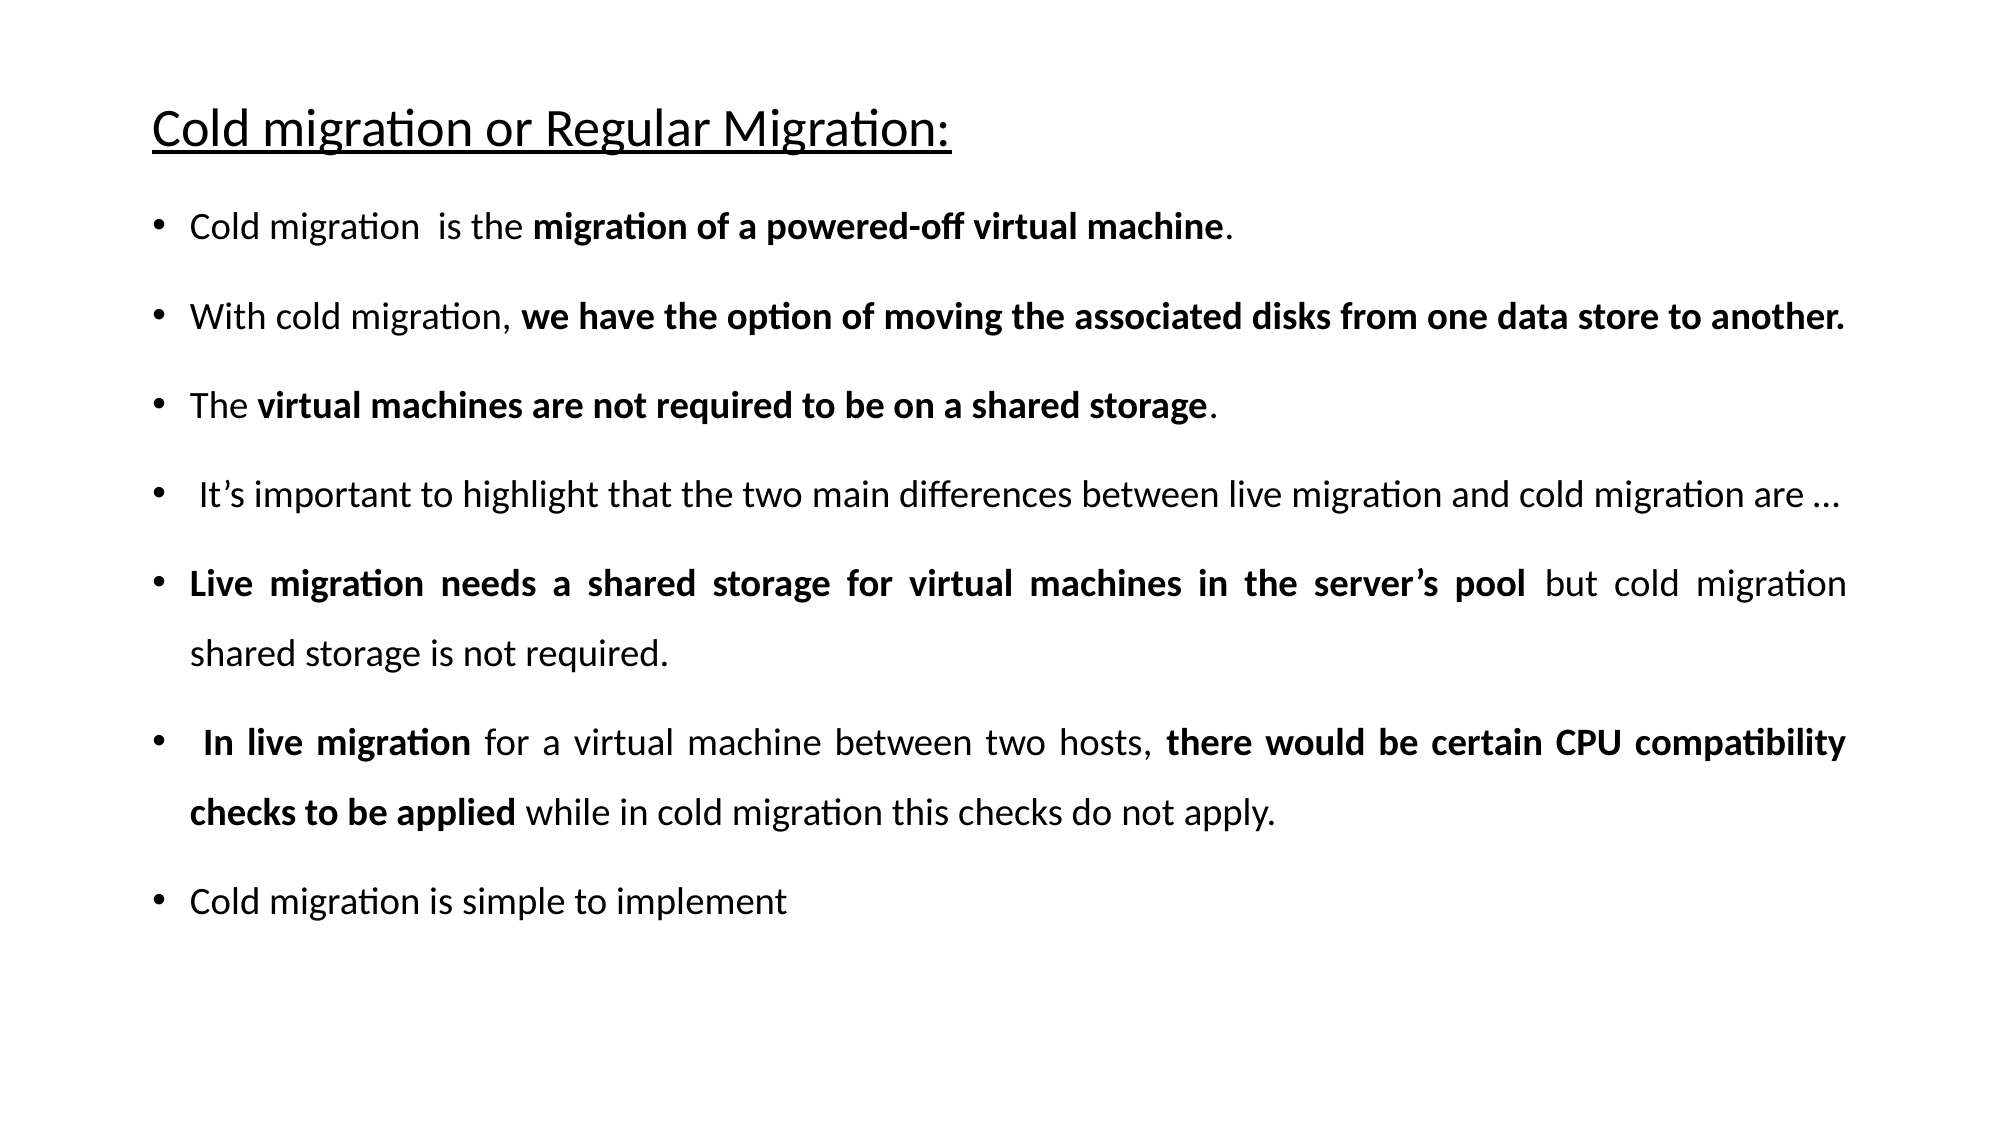

Cold migration or Regular Migration:
Cold migration  is the migration of a powered-off virtual machine.
With cold migration, we have the option of moving the associated disks from one data store to another.
The virtual machines are not required to be on a shared storage.
 It’s important to highlight that the two main differences between live migration and cold migration are …
Live migration needs a shared storage for virtual machines in the server’s pool but cold migration shared storage is not required.
 In live migration for a virtual machine between two hosts, there would be certain CPU compatibility checks to be applied while in cold migration this checks do not apply.
Cold migration is simple to implement